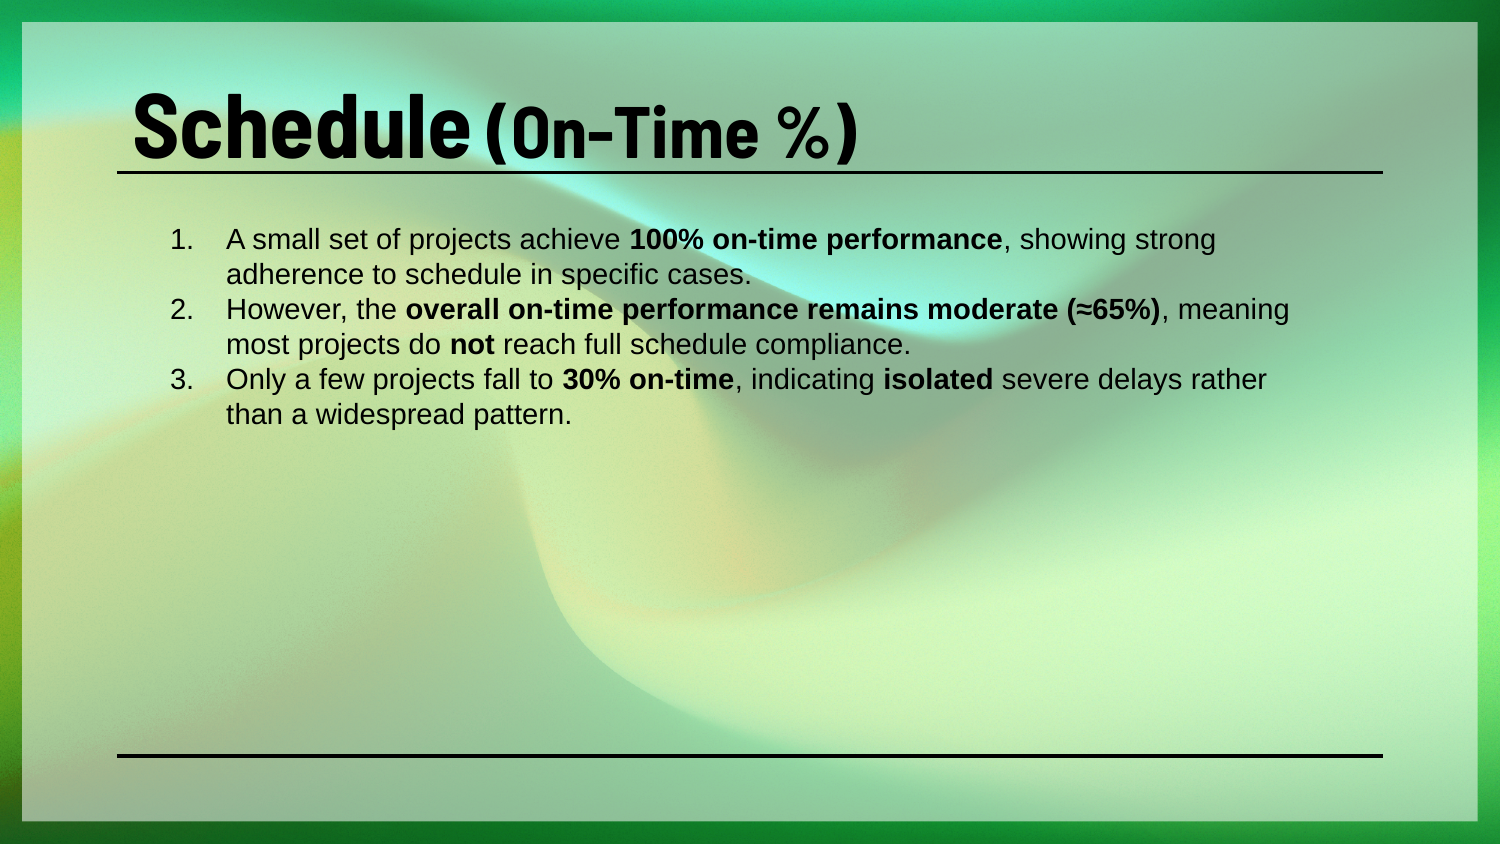

# Schedule (On-Time %)
A small set of projects achieve 100% on-time performance, showing strong adherence to schedule in specific cases.
However, the overall on-time performance remains moderate (≈65%), meaning most projects do not reach full schedule compliance.
Only a few projects fall to 30% on-time, indicating isolated severe delays rather than a widespread pattern.